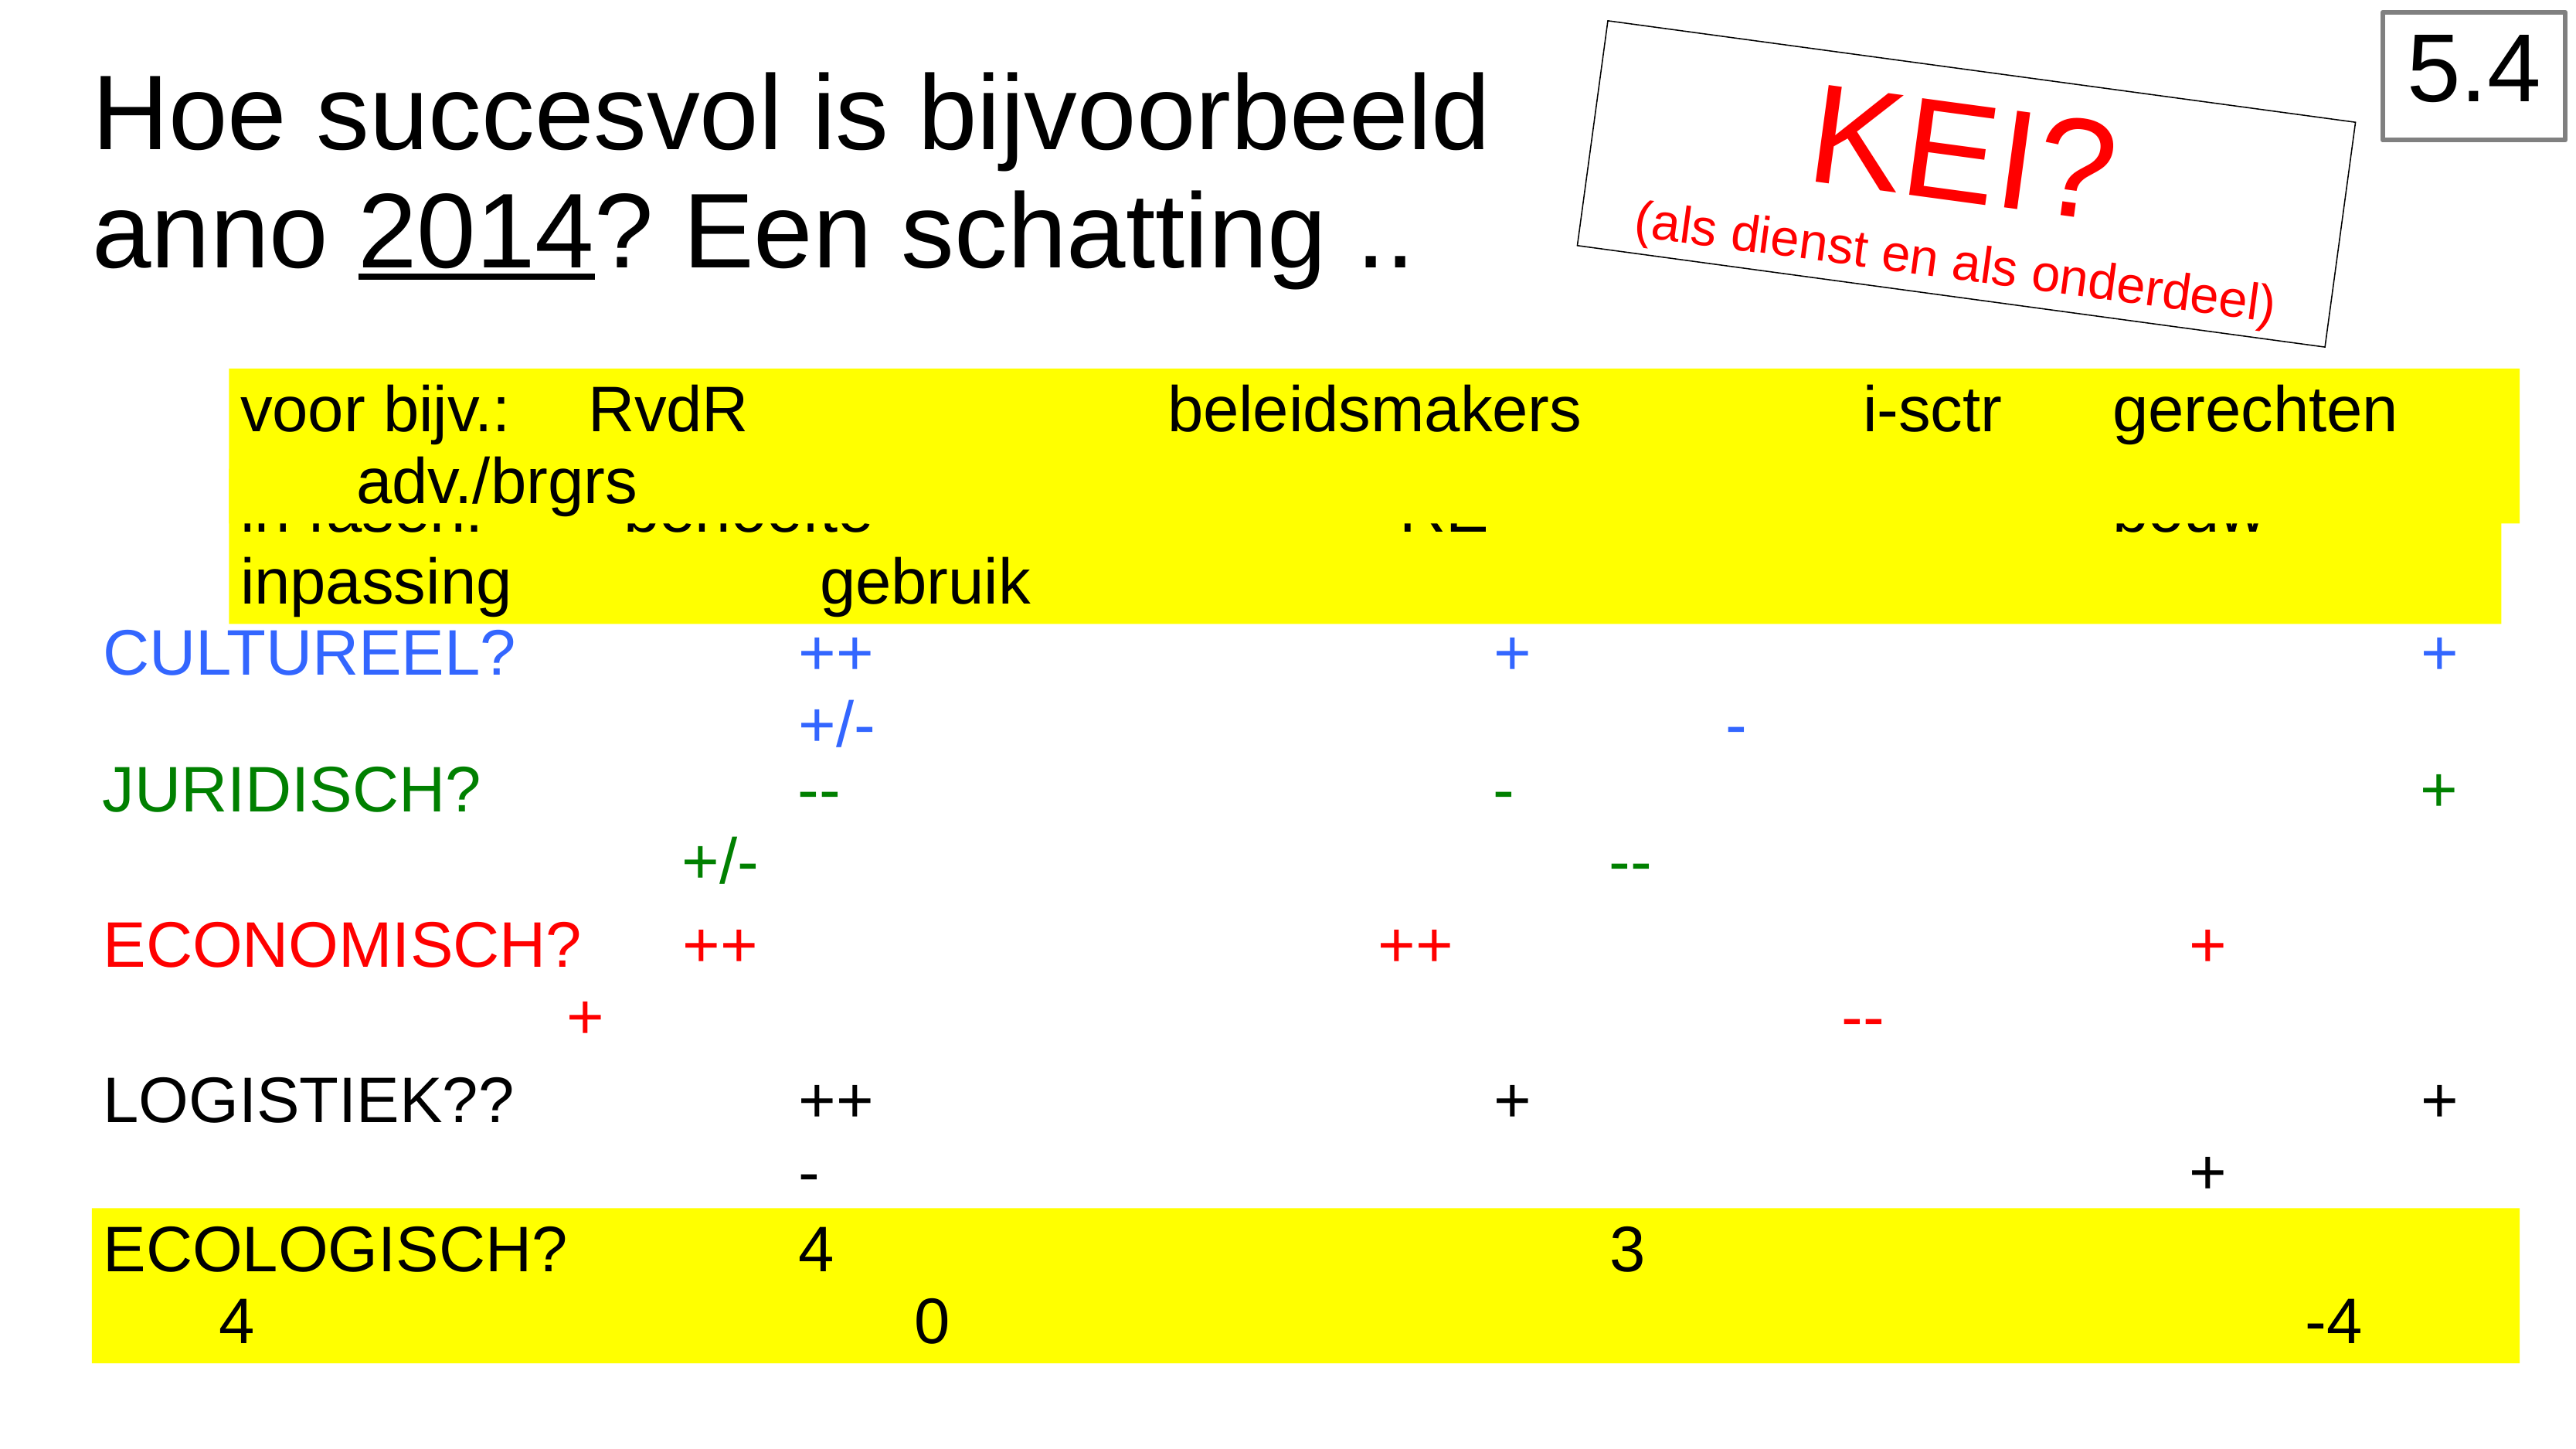

5.4

Hoe succesvol is bijvoorbeeld
anno 2014? Een schatting ..
KEI?
(als dienst en als onderdeel)

voor bijv.: 	RvdR				beleidsmakers			i-sctr	 gerechten		adv./brgrs
in fasen:	  behoefte	 				RE						 bouw		inpassing 			gebruik
CULTUREEL?			++						+								+						+/-								-
JURIDISCH? 		 	--						-								+						+/-								--

ECONOMISCH? 	++						++							+						+											--

LOGISTIEK?? 			++						+								+						-												+
ECOLOGISCH? 	 	4							3								4						0												-4